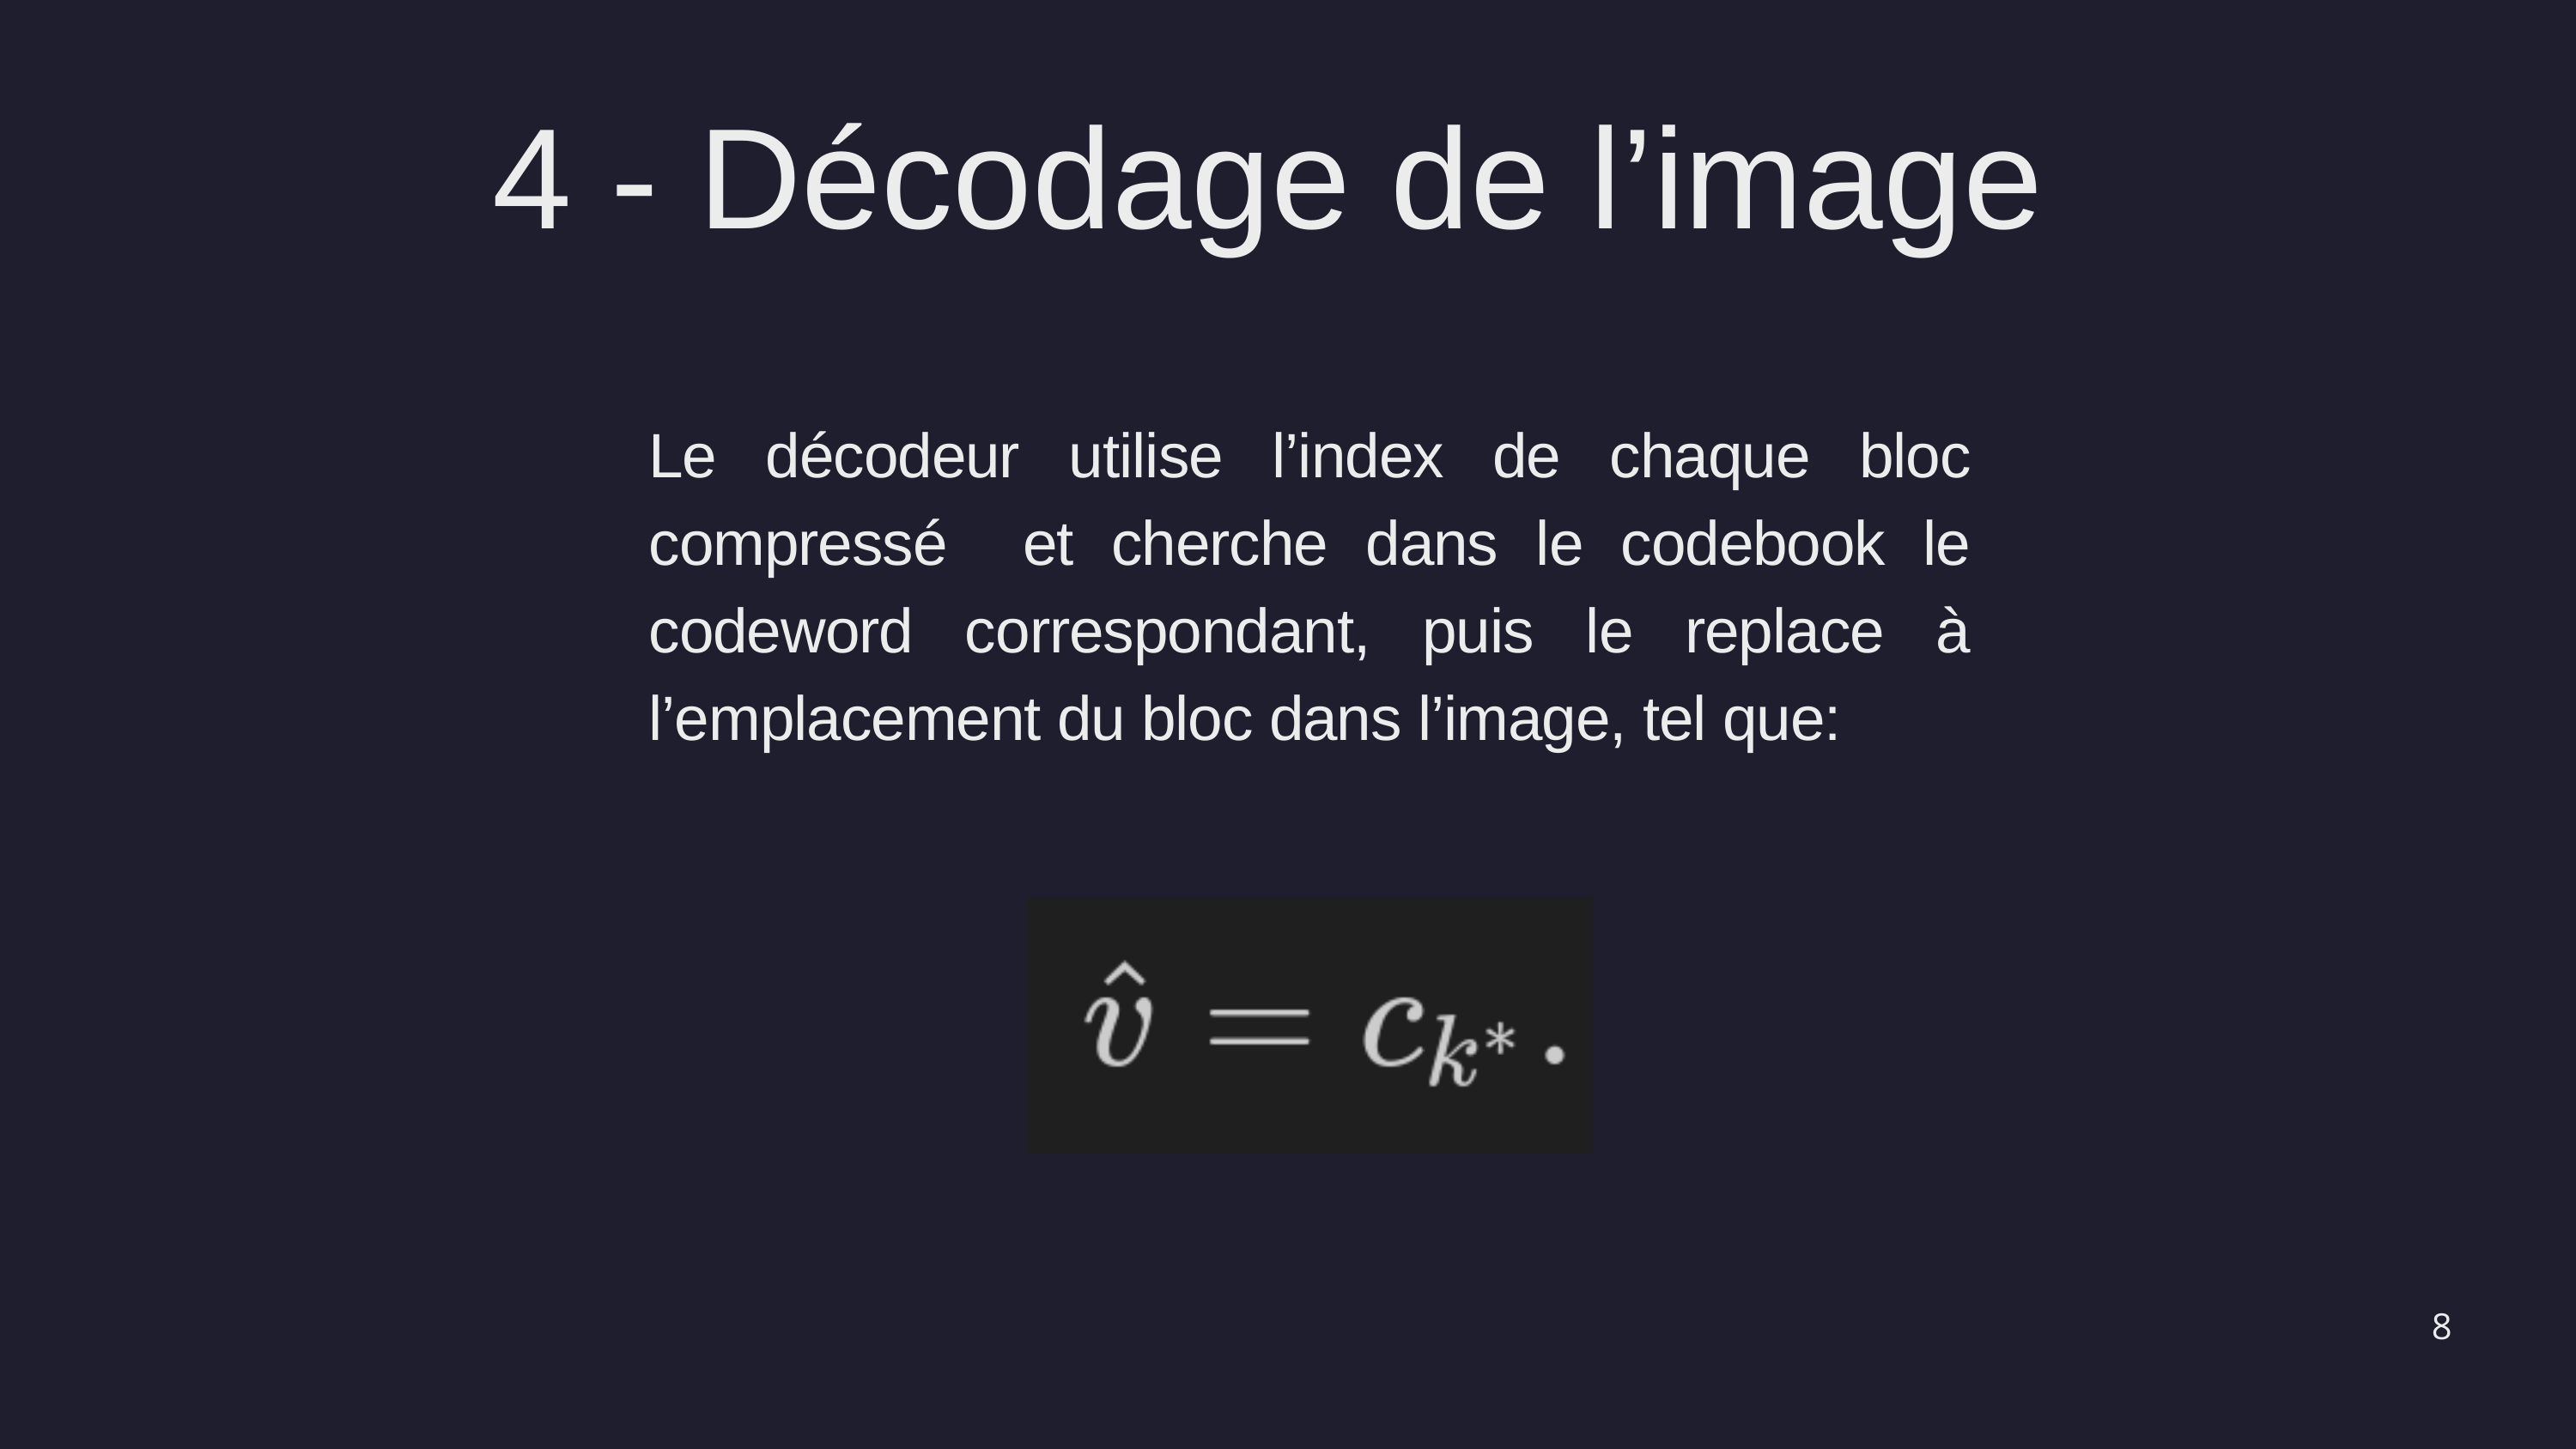

4 - Décodage de l’image
Le décodeur utilise l’index de chaque bloc compressé  et cherche dans le codebook le codeword correspondant, puis le replace à l’emplacement du bloc dans l’image, tel que:

8